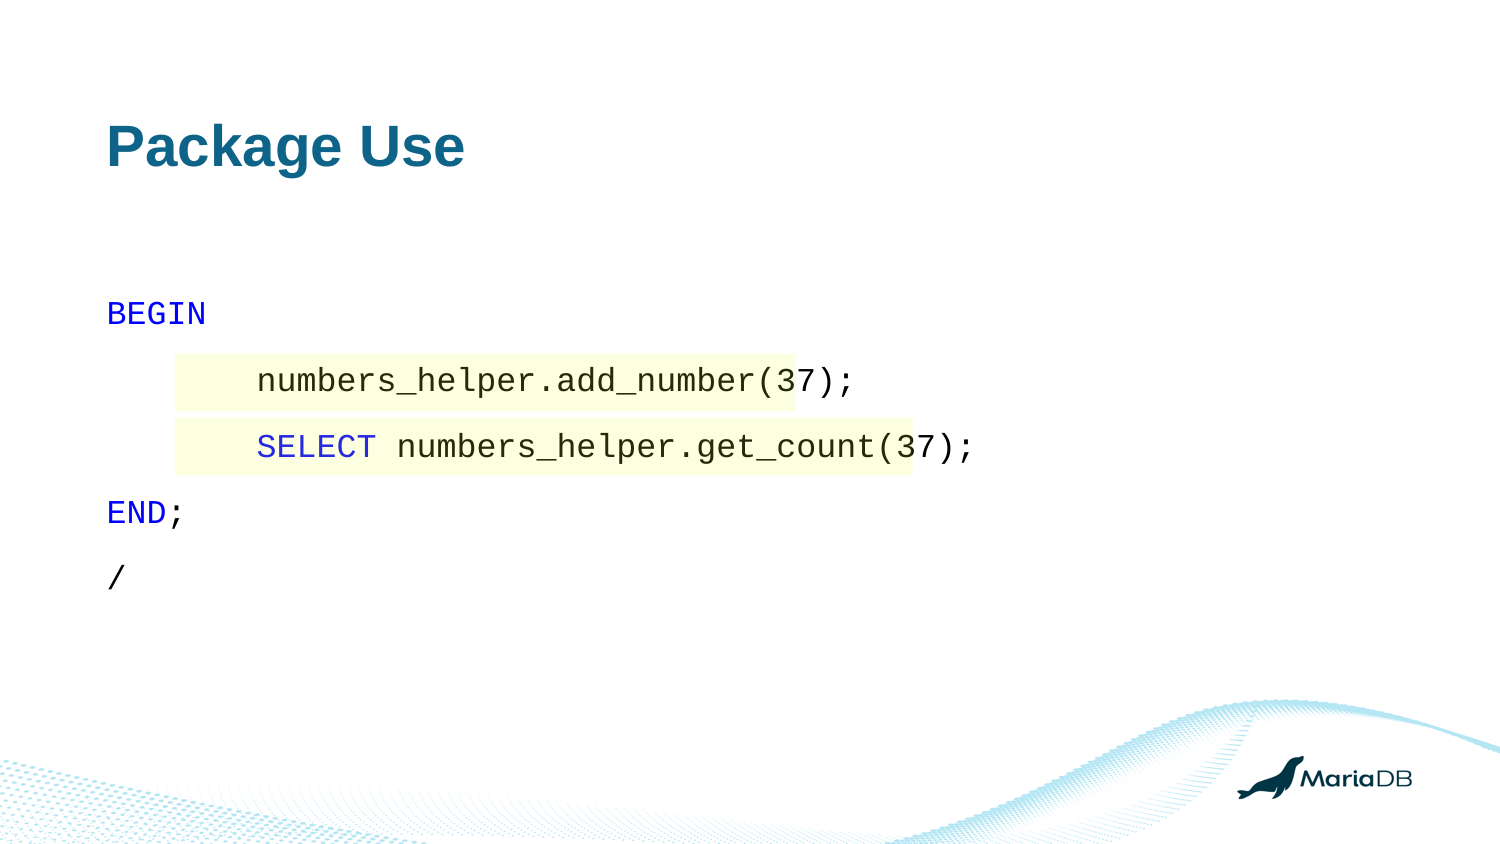

Package Use

BEGIN
	numbers_helper.add_number(37);
	SELECT numbers_helper.get_count(37);
END;
/